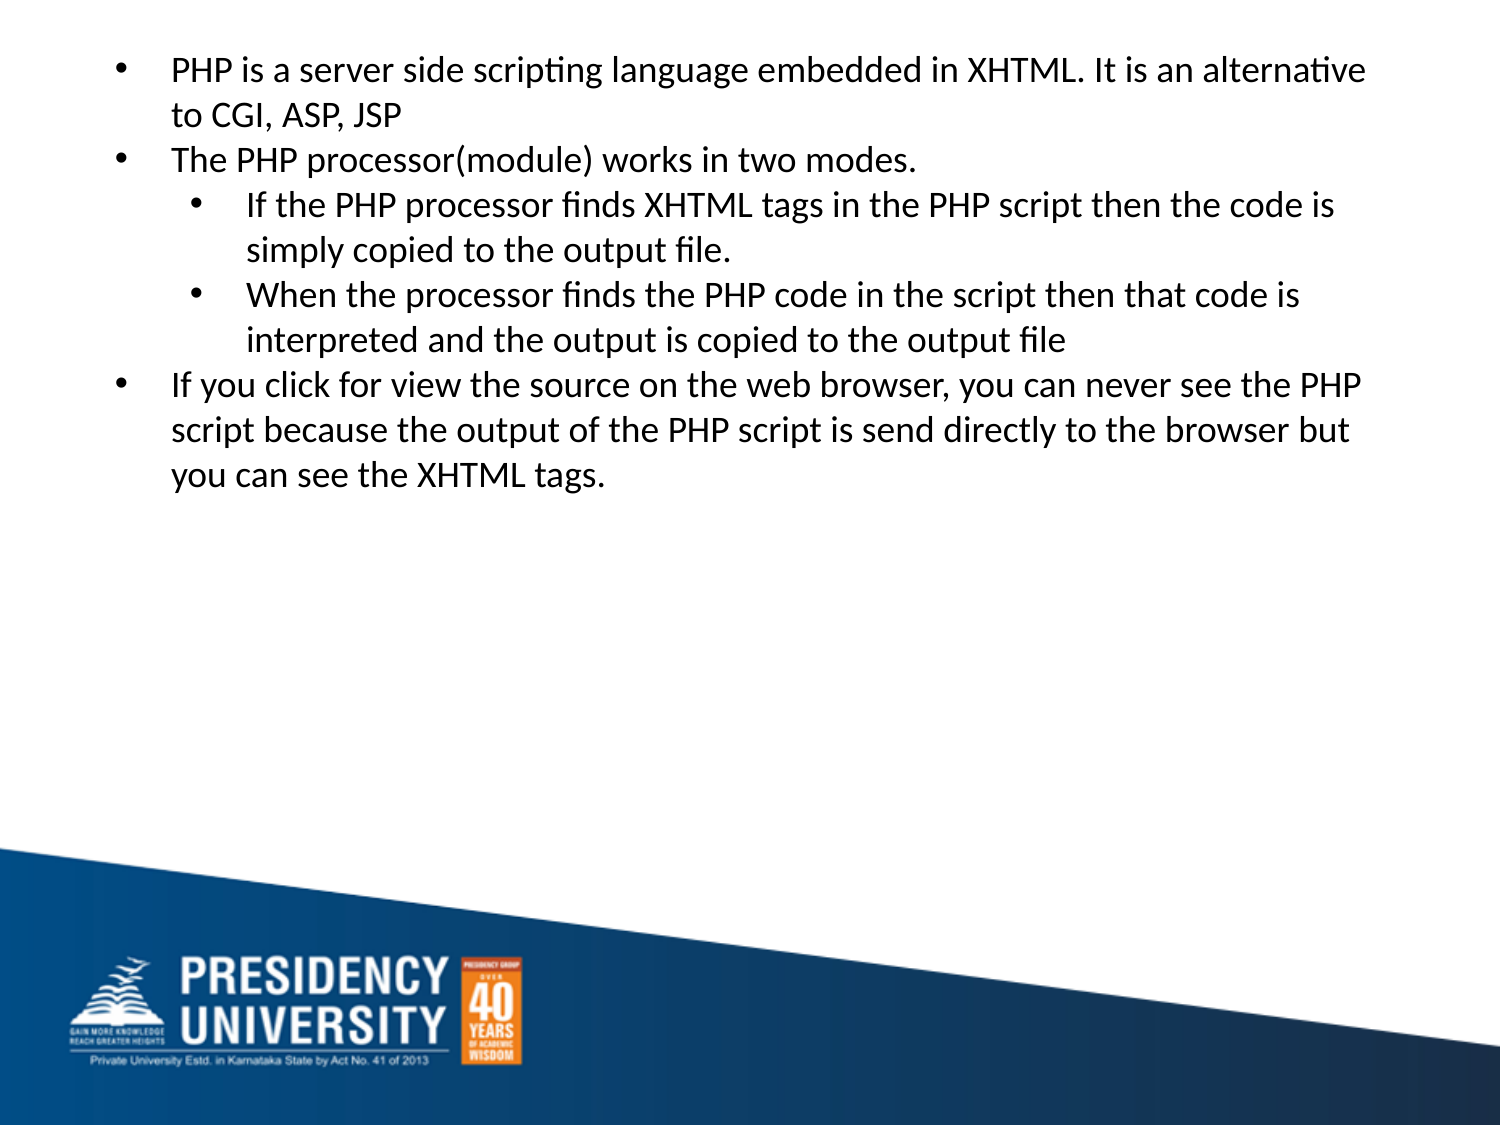

PHP is a server side scripting language embedded in XHTML. It is an alternative to CGI, ASP, JSP
The PHP processor(module) works in two modes.
If the PHP processor finds XHTML tags in the PHP script then the code is simply copied to the output file.
When the processor finds the PHP code in the script then that code is interpreted and the output is copied to the output file
If you click for view the source on the web browser, you can never see the PHP script because the output of the PHP script is send directly to the browser but you can see the XHTML tags.